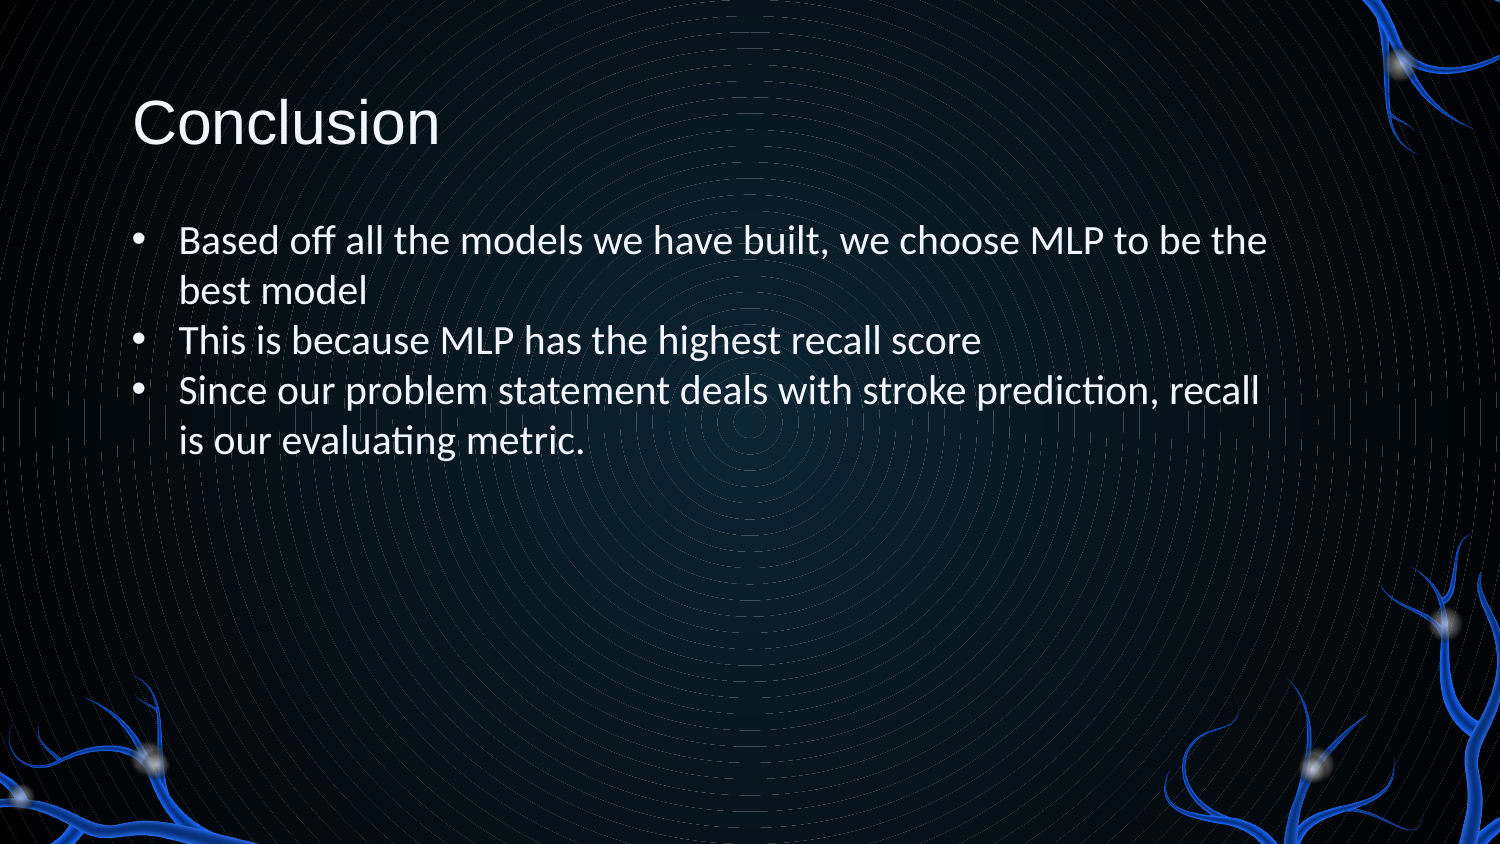

# Conclusion
Based off all the models we have built, we choose MLP to be the best model
This is because MLP has the highest recall score
Since our problem statement deals with stroke prediction, recall is our evaluating metric.